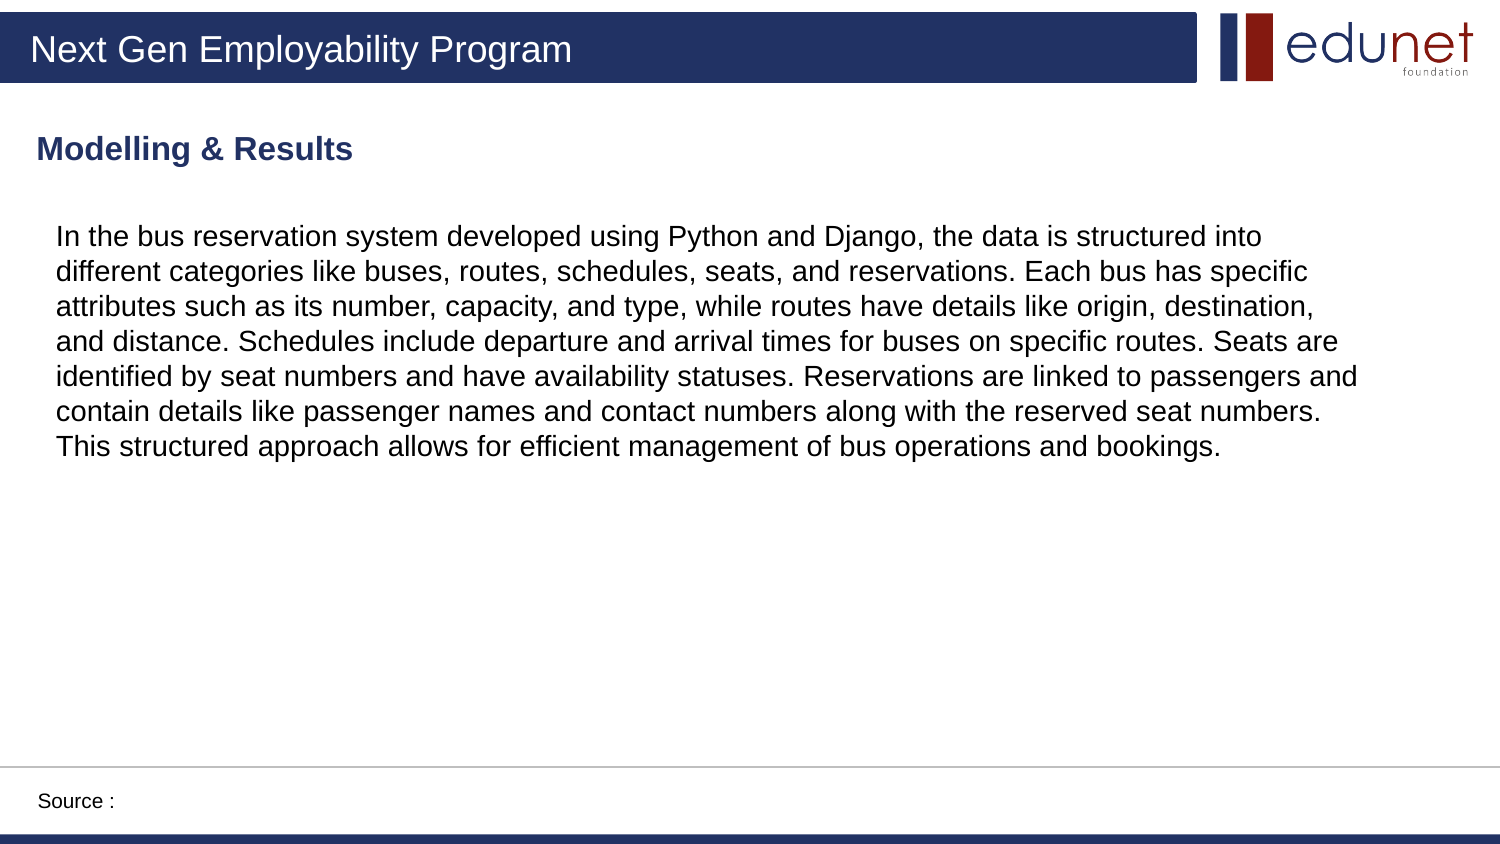

Modelling & Results
In the bus reservation system developed using Python and Django, the data is structured into different categories like buses, routes, schedules, seats, and reservations. Each bus has specific attributes such as its number, capacity, and type, while routes have details like origin, destination, and distance. Schedules include departure and arrival times for buses on specific routes. Seats are identified by seat numbers and have availability statuses. Reservations are linked to passengers and contain details like passenger names and contact numbers along with the reserved seat numbers. This structured approach allows for efficient management of bus operations and bookings.

Source :